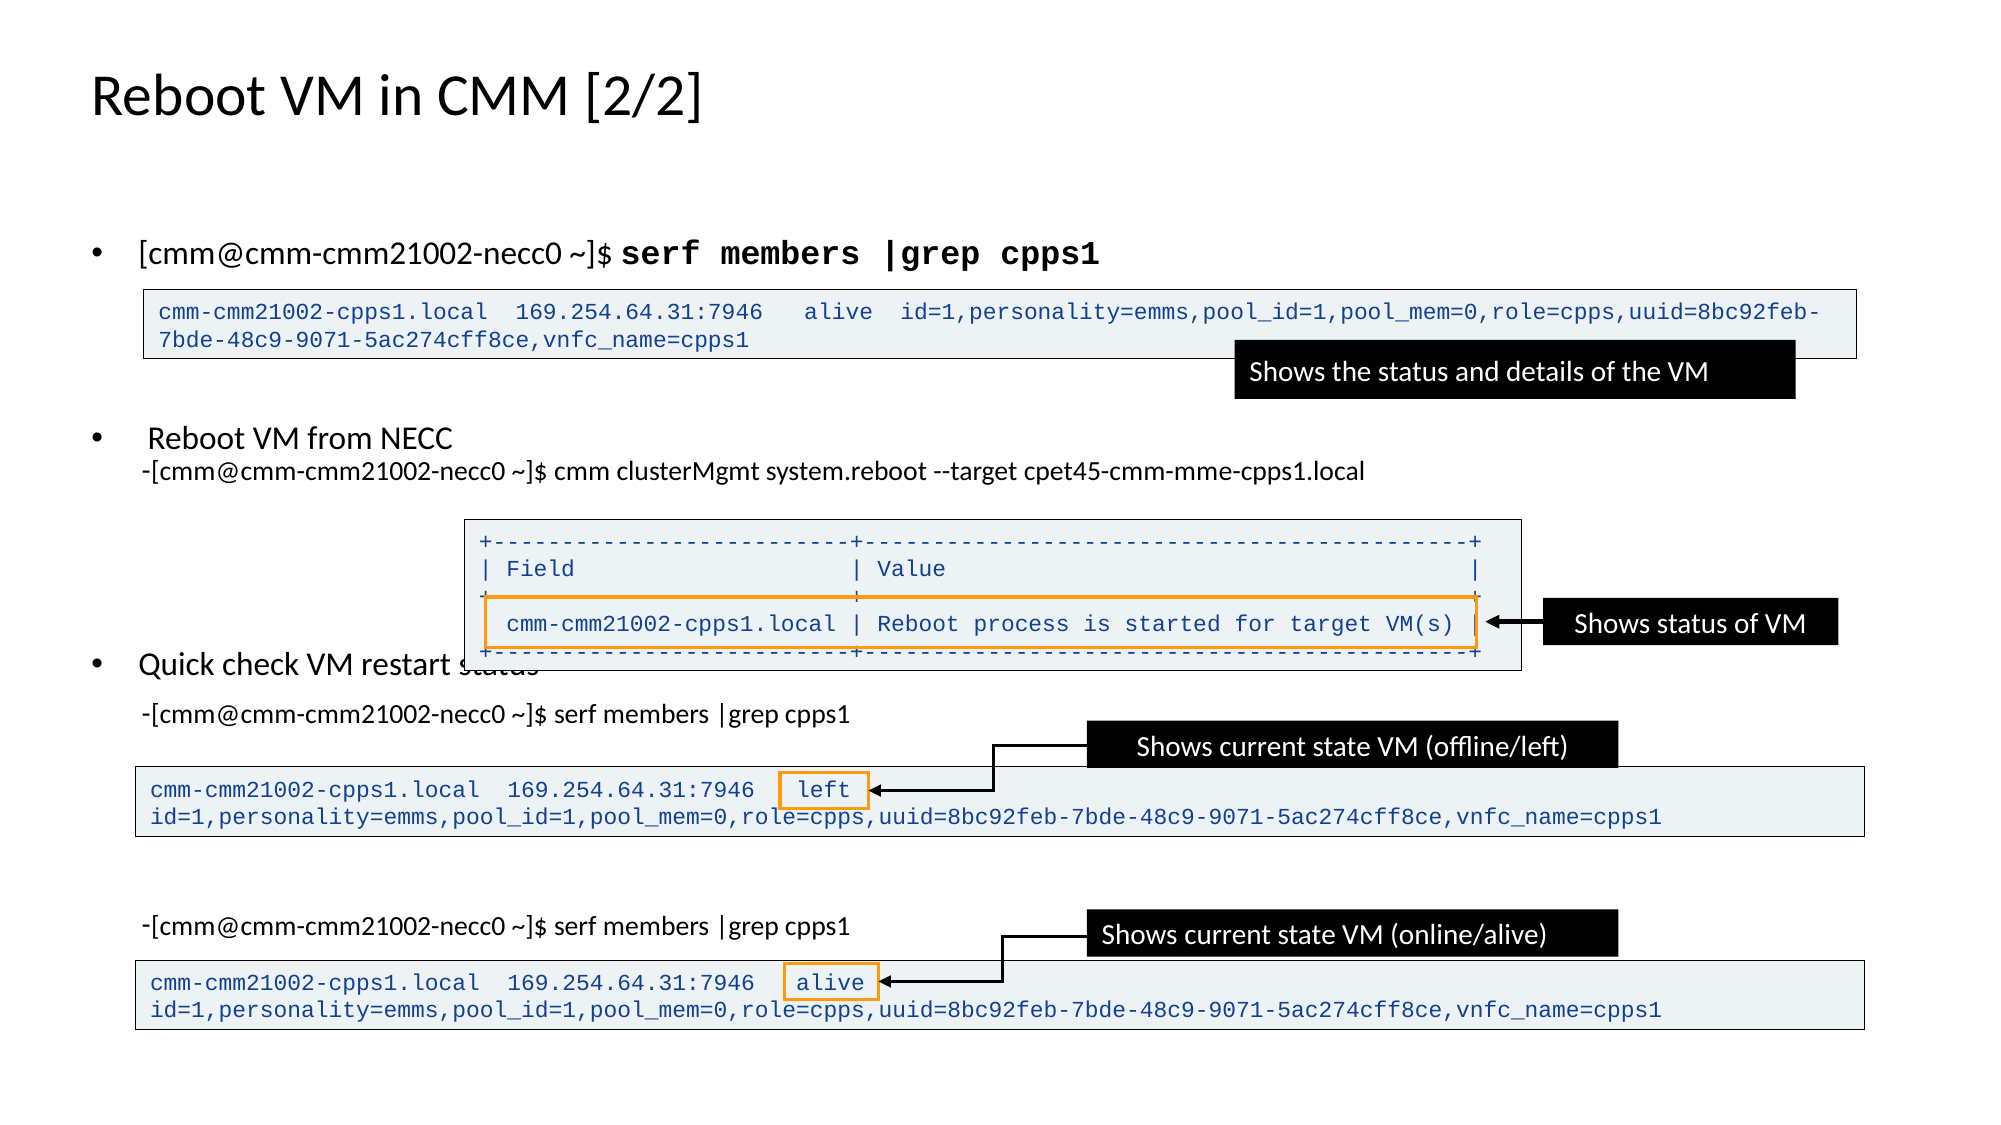

Slide excluded from Table of Contents
# Reboot VM in CMM [2/2]
[cmm@cmm-cmm21002-necc0 ~]$ serf members |grep cpps1

Reboot VM from NECC
[cmm@cmm-cmm21002-necc0 ~]$ cmm clusterMgmt system.reboot --target cpet45-cmm-mme-cpps1.local

Quick check VM restart status
[cmm@cmm-cmm21002-necc0 ~]$ serf members |grep cpps1

[cmm@cmm-cmm21002-necc0 ~]$ serf members |grep cpps1

cmm-cmm21002-cpps1.local  169.254.64.31:7946   alive  id=1,personality=emms,pool_id=1,pool_mem=0,role=cpps,uuid=8bc92feb-7bde-48c9-9071-5ac274cff8ce,vnfc_name=cpps1
Shows the status and details of the VM
+--------------------------+--------------------------------------------+
| Field                    | Value                                      |
+--------------------------+--------------------------------------------+
| cmm-cmm21002-cpps1.local | Reboot process is started for target VM(s) |
+--------------------------+--------------------------------------------+

Shows status of VM
Shows current state VM (offline/left)
cmm-cmm21002-cpps1.local  169.254.64.31:7946   left
id=1,personality=emms,pool_id=1,pool_mem=0,role=cpps,uuid=8bc92feb-7bde-48c9-9071-5ac274cff8ce,vnfc_name=cpps1

Shows current state VM (online/alive)
cmm-cmm21002-cpps1.local  169.254.64.31:7946   alive
id=1,personality=emms,pool_id=1,pool_mem=0,role=cpps,uuid=8bc92feb-7bde-48c9-9071-5ac274cff8ce,vnfc_name=cpps1